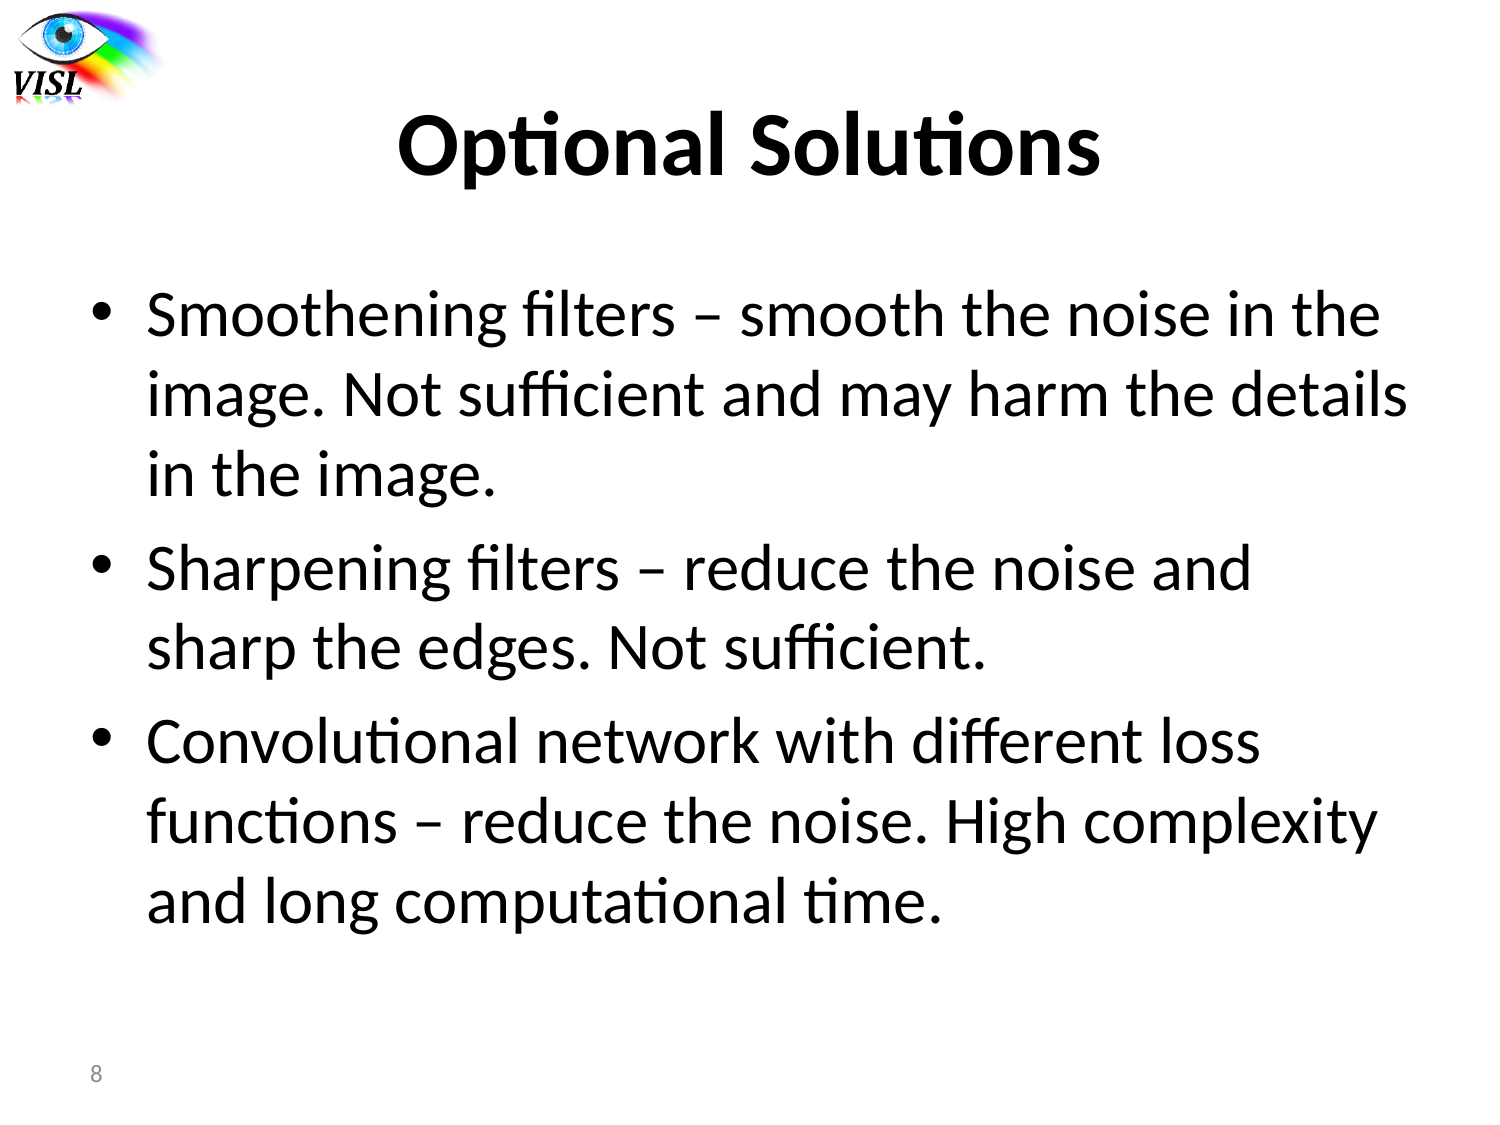

# Optional Solutions
Smoothening filters – smooth the noise in the image. Not sufficient and may harm the details in the image.
Sharpening filters – reduce the noise and sharp the edges. Not sufficient.
Convolutional network with different loss functions – reduce the noise. High complexity and long computational time.
8